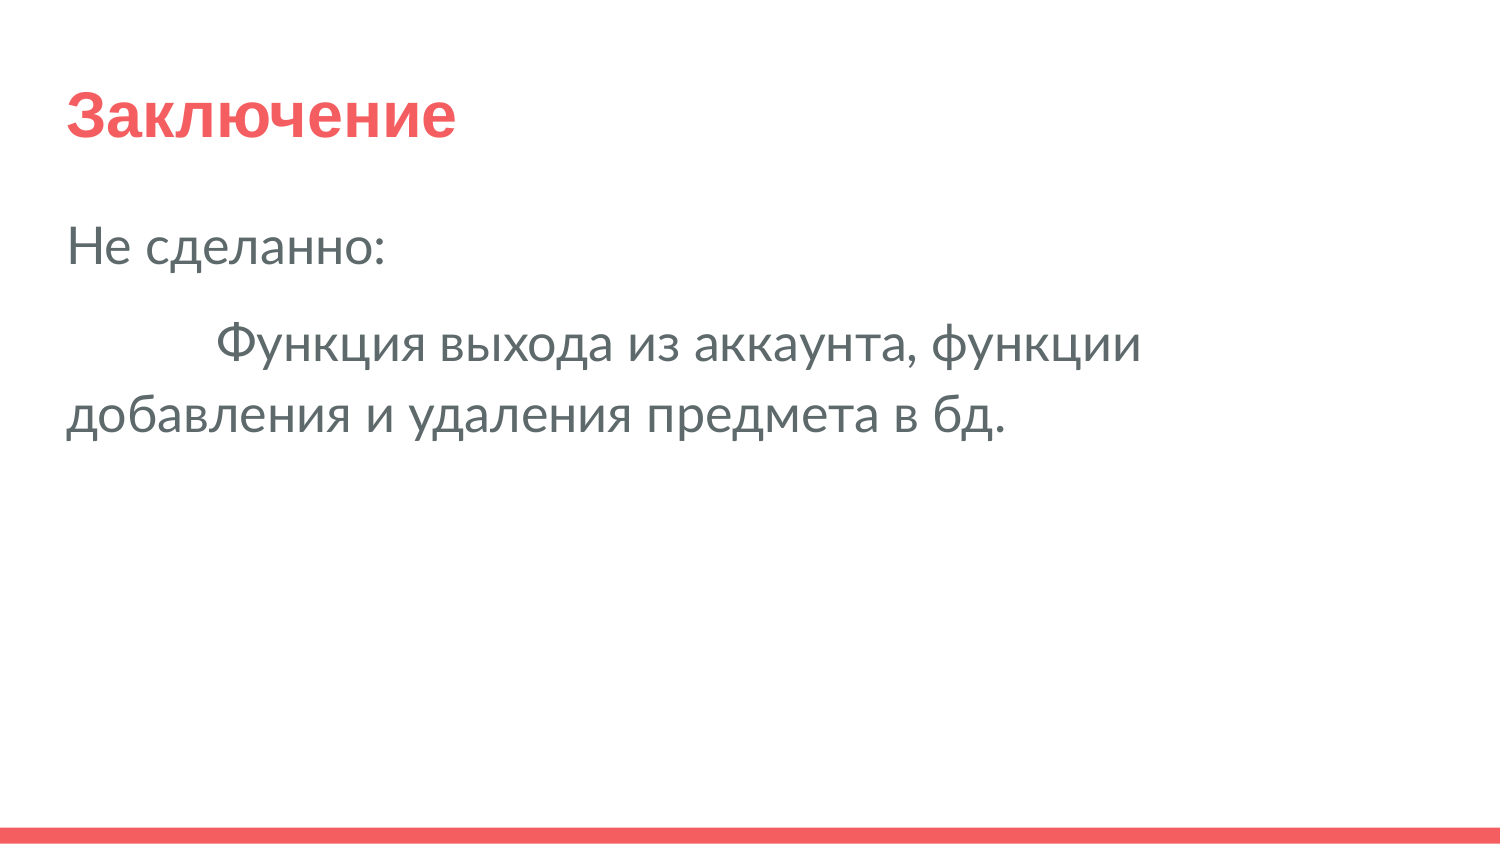

# Заключение
Не сделанно:
	Функция выхода из аккаунта, функции добавления и удаления предмета в бд.